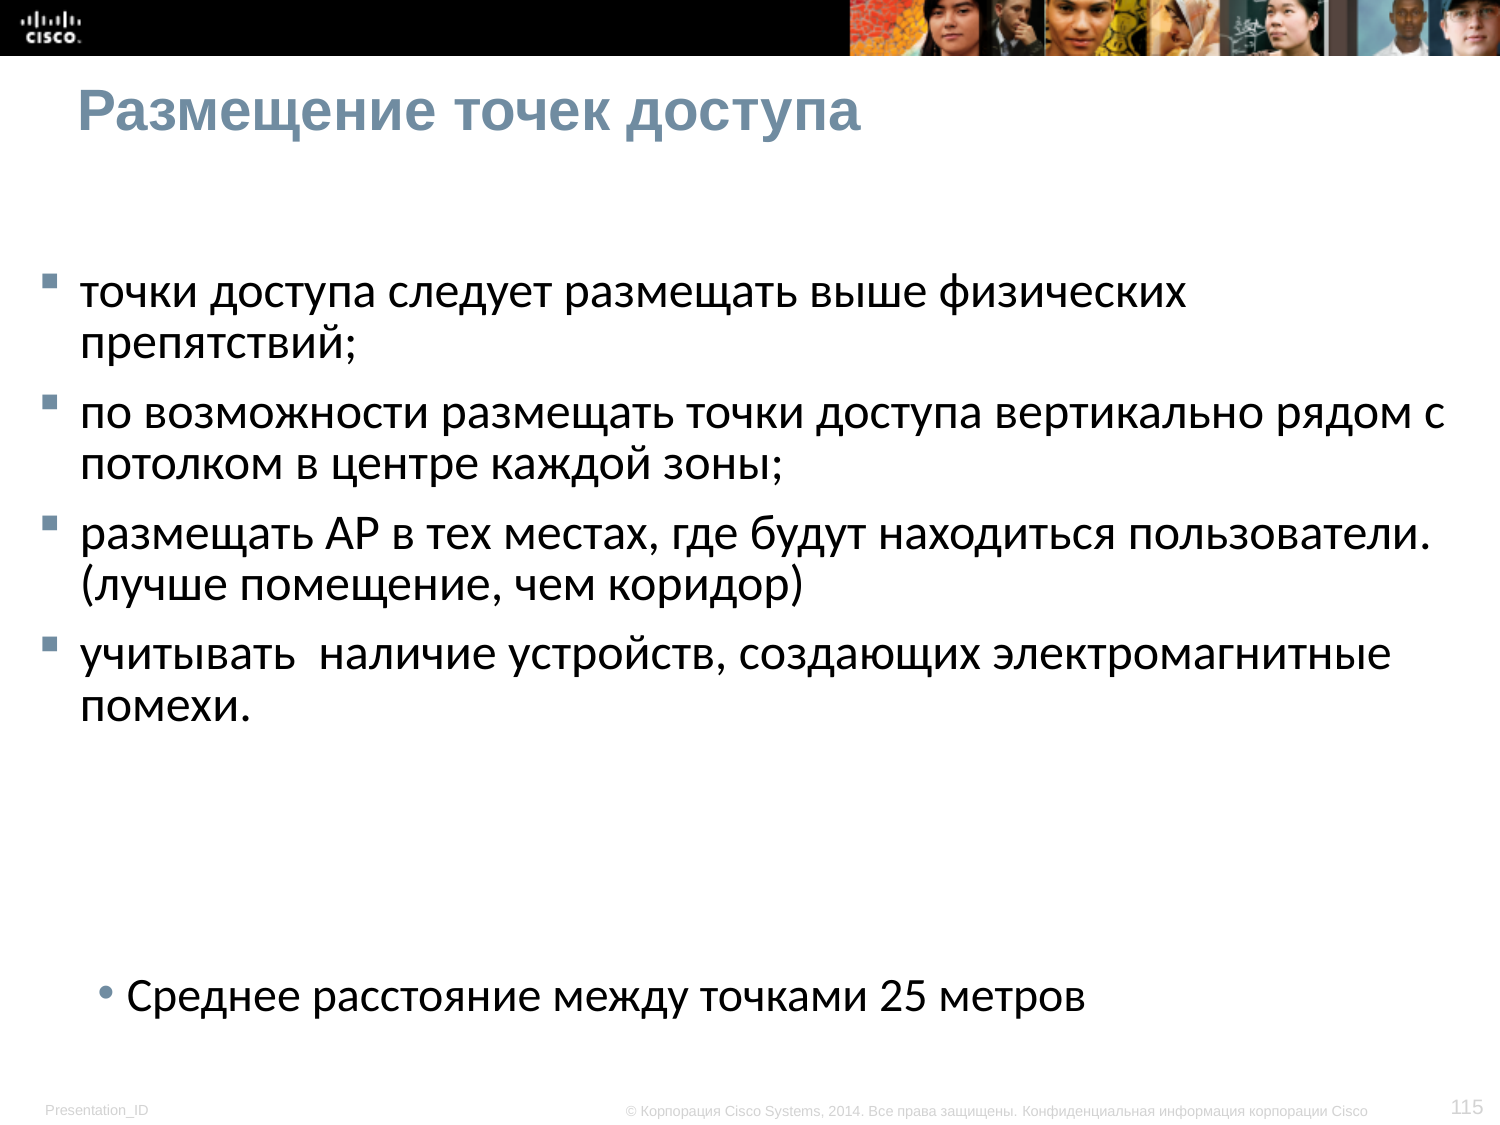

# Размещение точек доступа

точки доступа следует размещать выше физических препятствий;
по возможности размещать точки доступа вертикально рядом с потолком в центре каждой зоны;
размещать AP в тех местах, где будут находиться пользователи. (лучше помещение, чем коридор)
учитывать  наличие устройств, создающих электромагнитные помехи.

Среднее расстояние между точками 25 метров